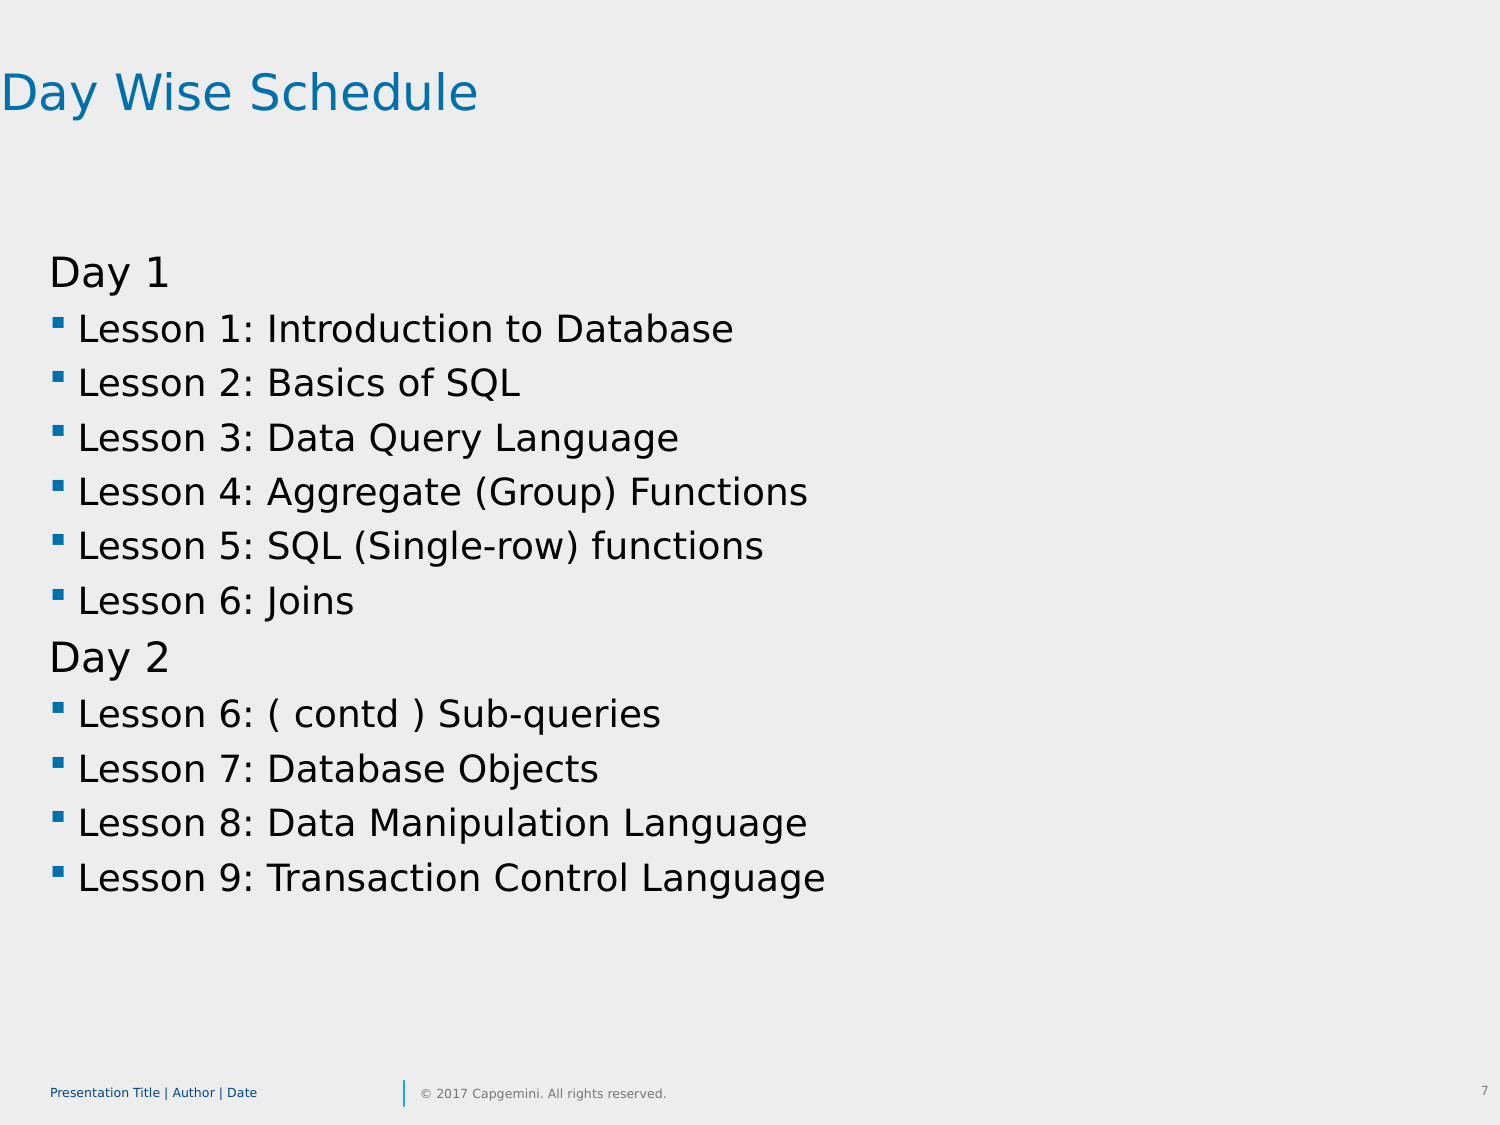

Day Wise Schedule
Day 1
Lesson 1: Introduction to Database
Lesson 2: Basics of SQL
Lesson 3: Data Query Language
Lesson 4: Aggregate (Group) Functions
Lesson 5: SQL (Single-row) functions
Lesson 6: Joins
Day 2
Lesson 6: ( contd ) Sub-queries
Lesson 7: Database Objects
Lesson 8: Data Manipulation Language
Lesson 9: Transaction Control Language